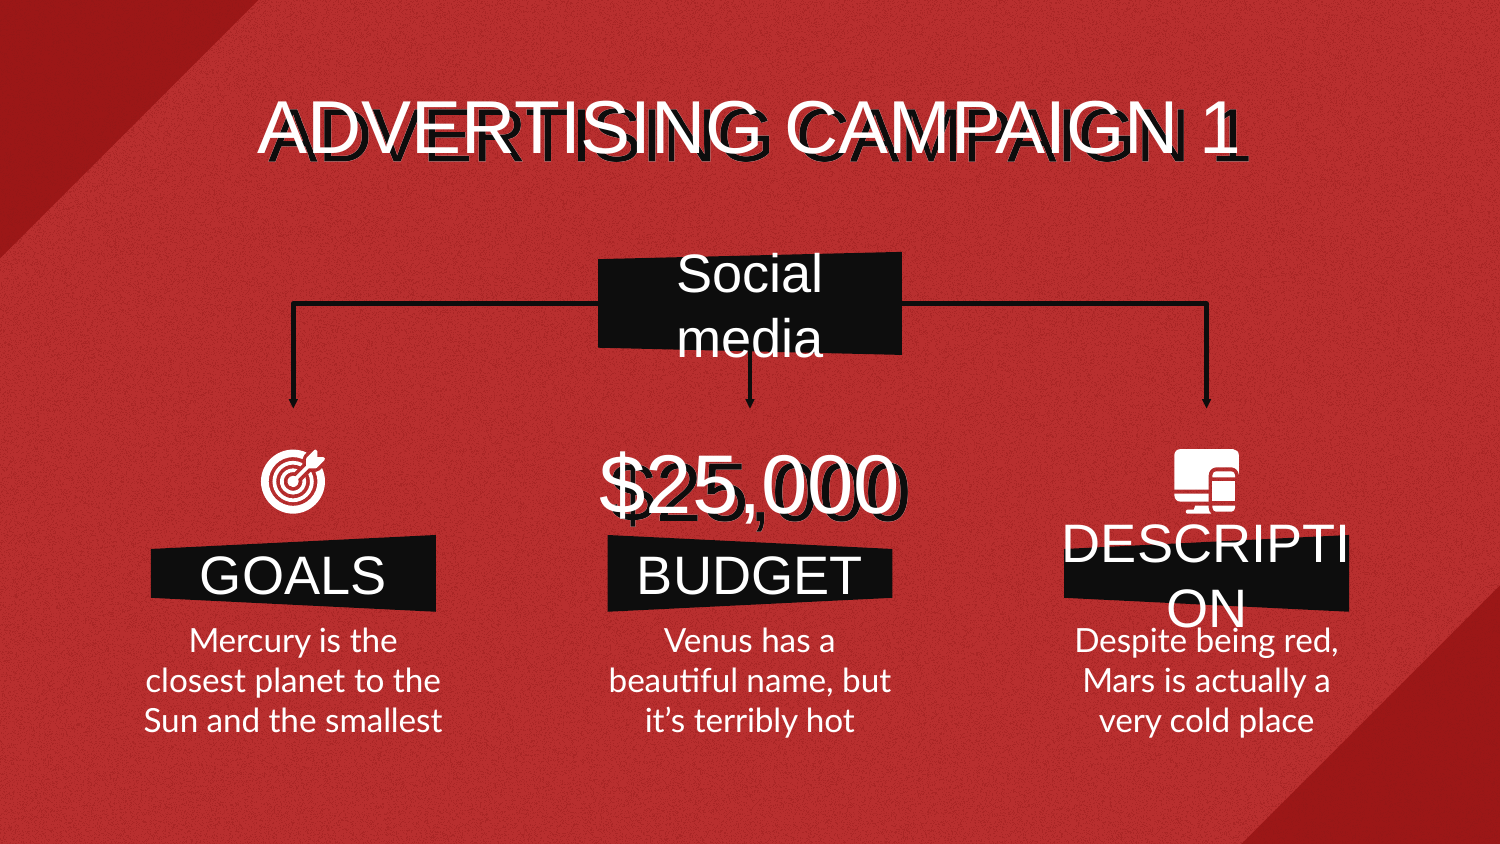

# ADVERTISING CAMPAIGN 1

Social media

$25,000

GOALS
BUDGET
DESCRIPTION
Mercury is the closest planet to the Sun and the smallest
Venus has a beautiful name, but it’s terribly hot
Despite being red, Mars is actually a very cold place